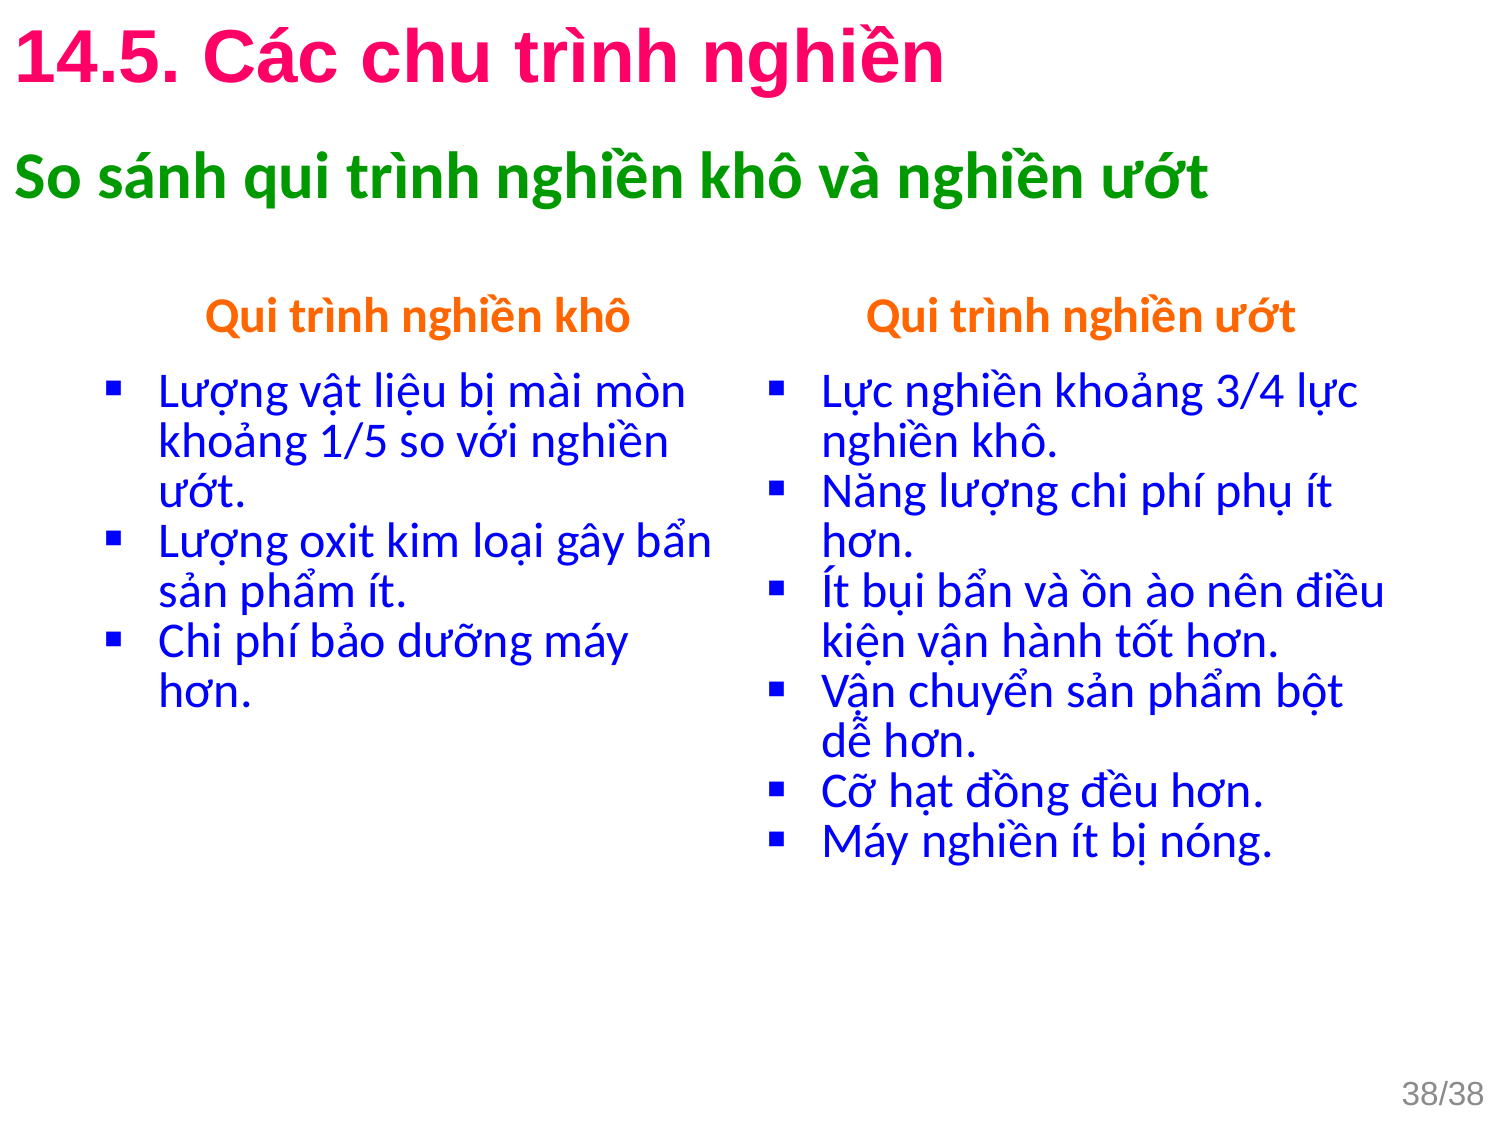

14.5. Các chu trình nghiền
So sánh qui trình nghiền khô và nghiền ướt
| Qui trình nghiền khô | Qui trình nghiền ướt |
| --- | --- |
| Lượng vật liệu bị mài mòn khoảng 1/5 so với nghiền ướt. Lượng oxit kim loại gây bẩn sản phẩm ít. Chi phí bảo dưỡng máy hơn. | Lực nghiền khoảng 3/4 lực nghiền khô. Năng lượng chi phí phụ ít hơn. Ít bụi bẩn và ồn ào nên điều kiện vận hành tốt hơn. Vận chuyển sản phẩm bột dễ hơn. Cỡ hạt đồng đều hơn. Máy nghiền ít bị nóng. |
38/38